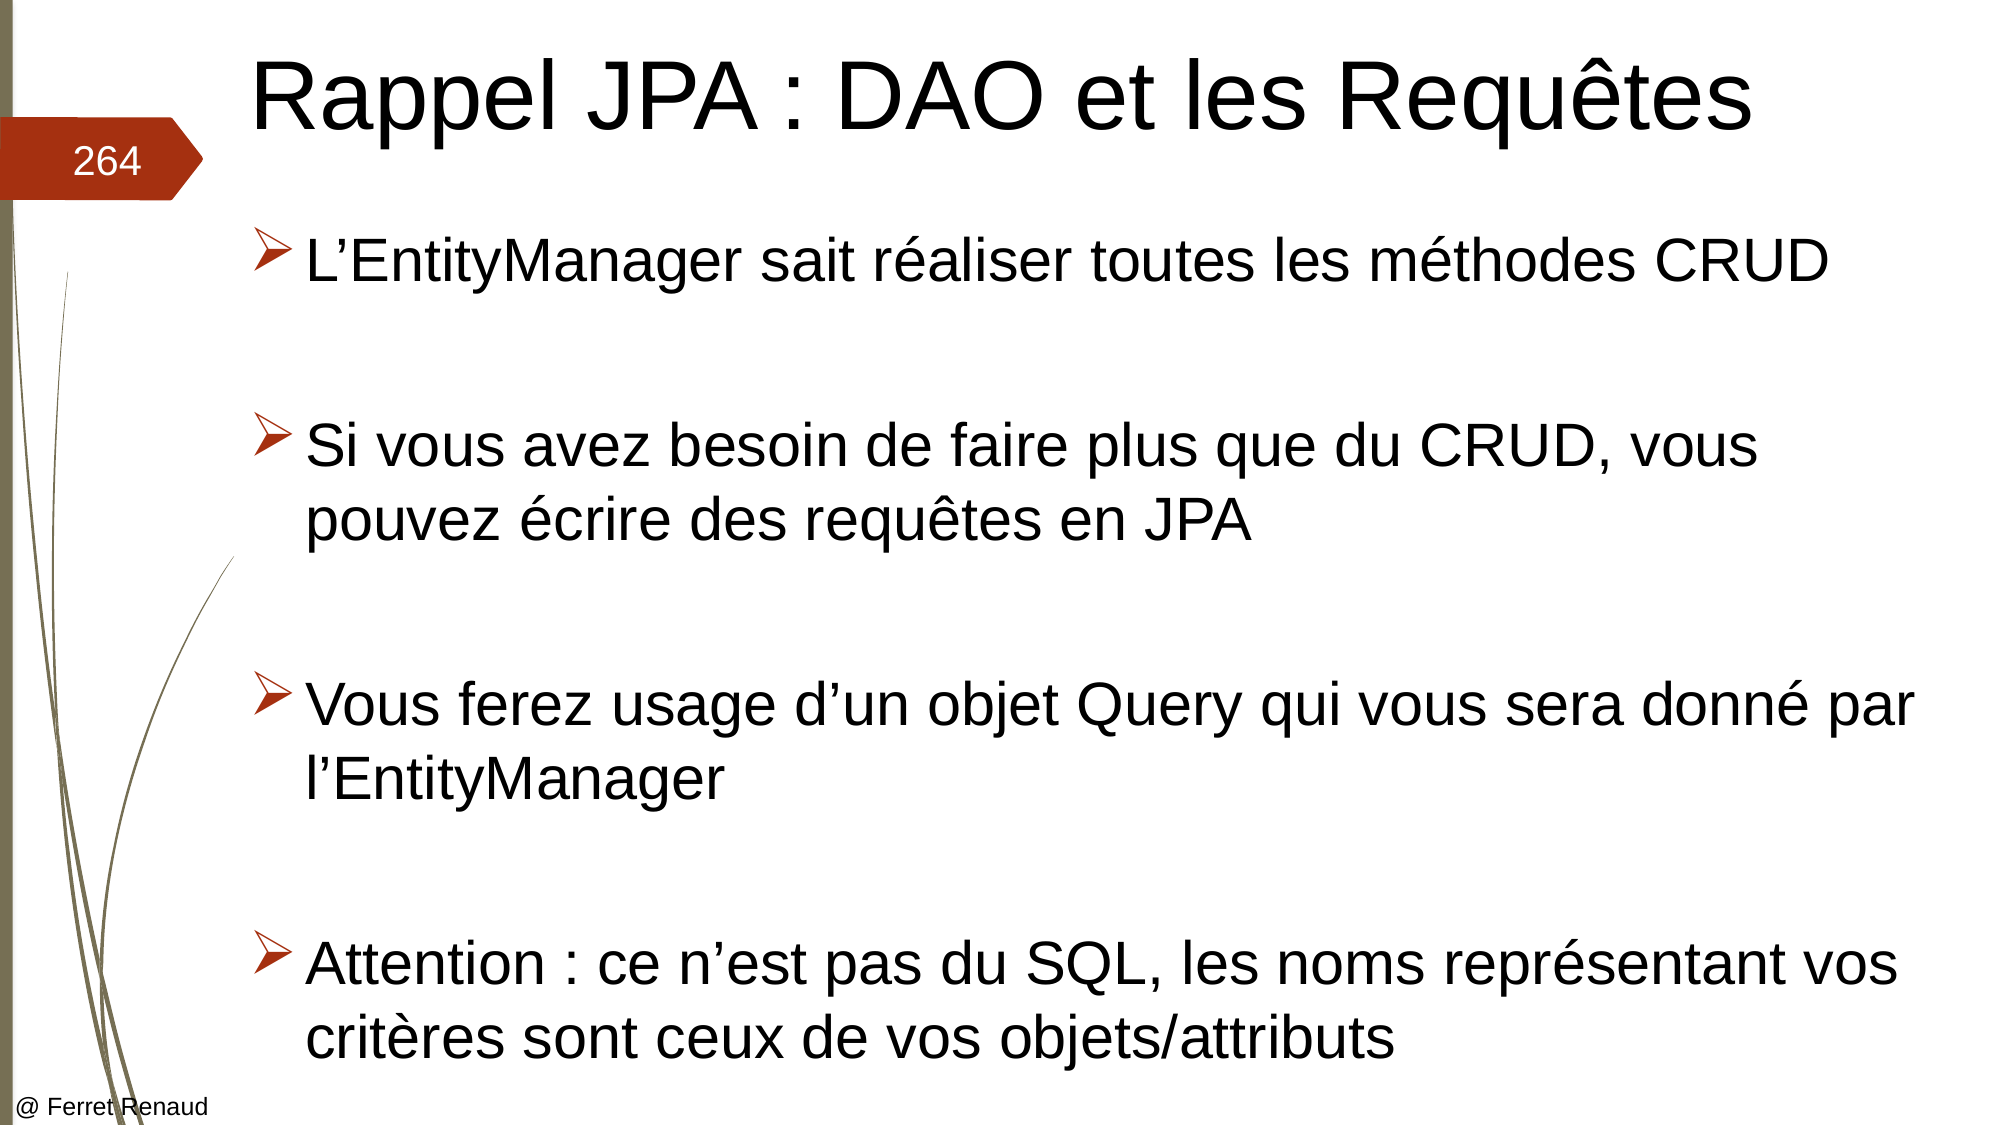

# Rappel JPA : DAO et les Requêtes
264
L’EntityManager sait réaliser toutes les méthodes CRUD

Si vous avez besoin de faire plus que du CRUD, vous pouvez écrire des requêtes en JPA

Vous ferez usage d’un objet Query qui vous sera donné par l’EntityManager

Attention : ce n’est pas du SQL, les noms représentant vos critères sont ceux de vos objets/attributs
@ Ferret Renaud